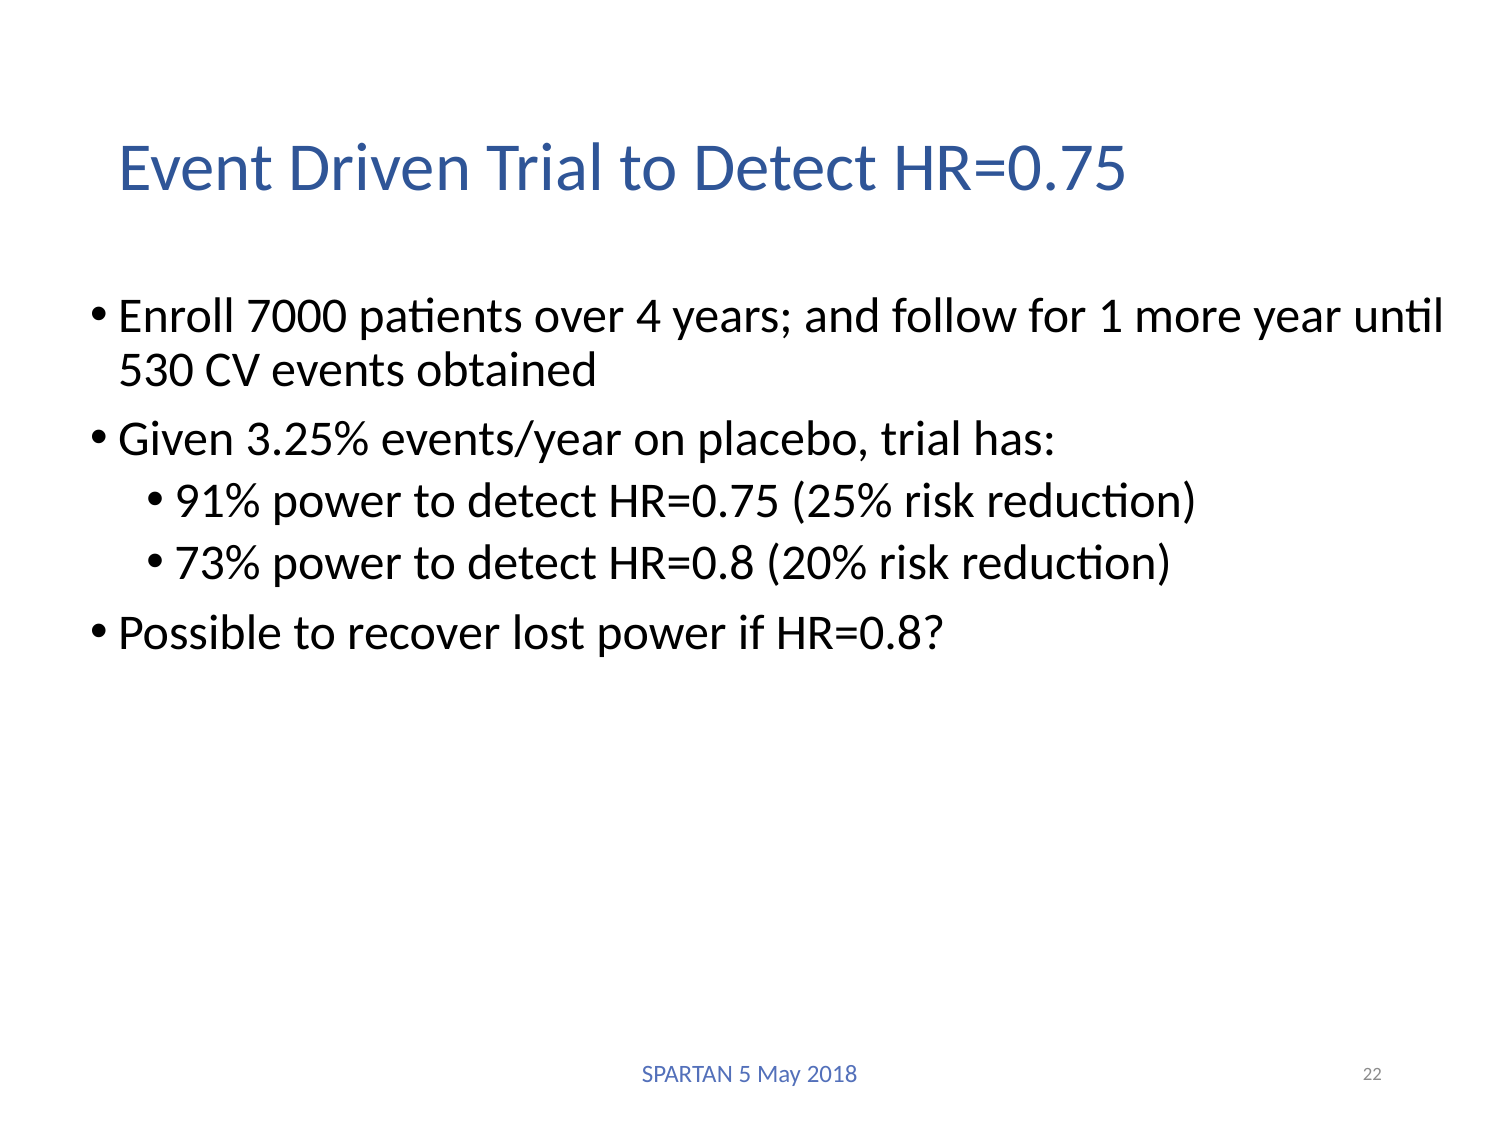

# Event Driven Trial to Detect HR=0.75

Enroll 7000 patients over 4 years; and follow for 1 more year until 530 CV events obtained
Given 3.25% events/year on placebo, trial has:
91% power to detect HR=0.75 (25% risk reduction)
73% power to detect HR=0.8 (20% risk reduction)
Possible to recover lost power if HR=0.8?
SPARTAN 5 May 2018
22